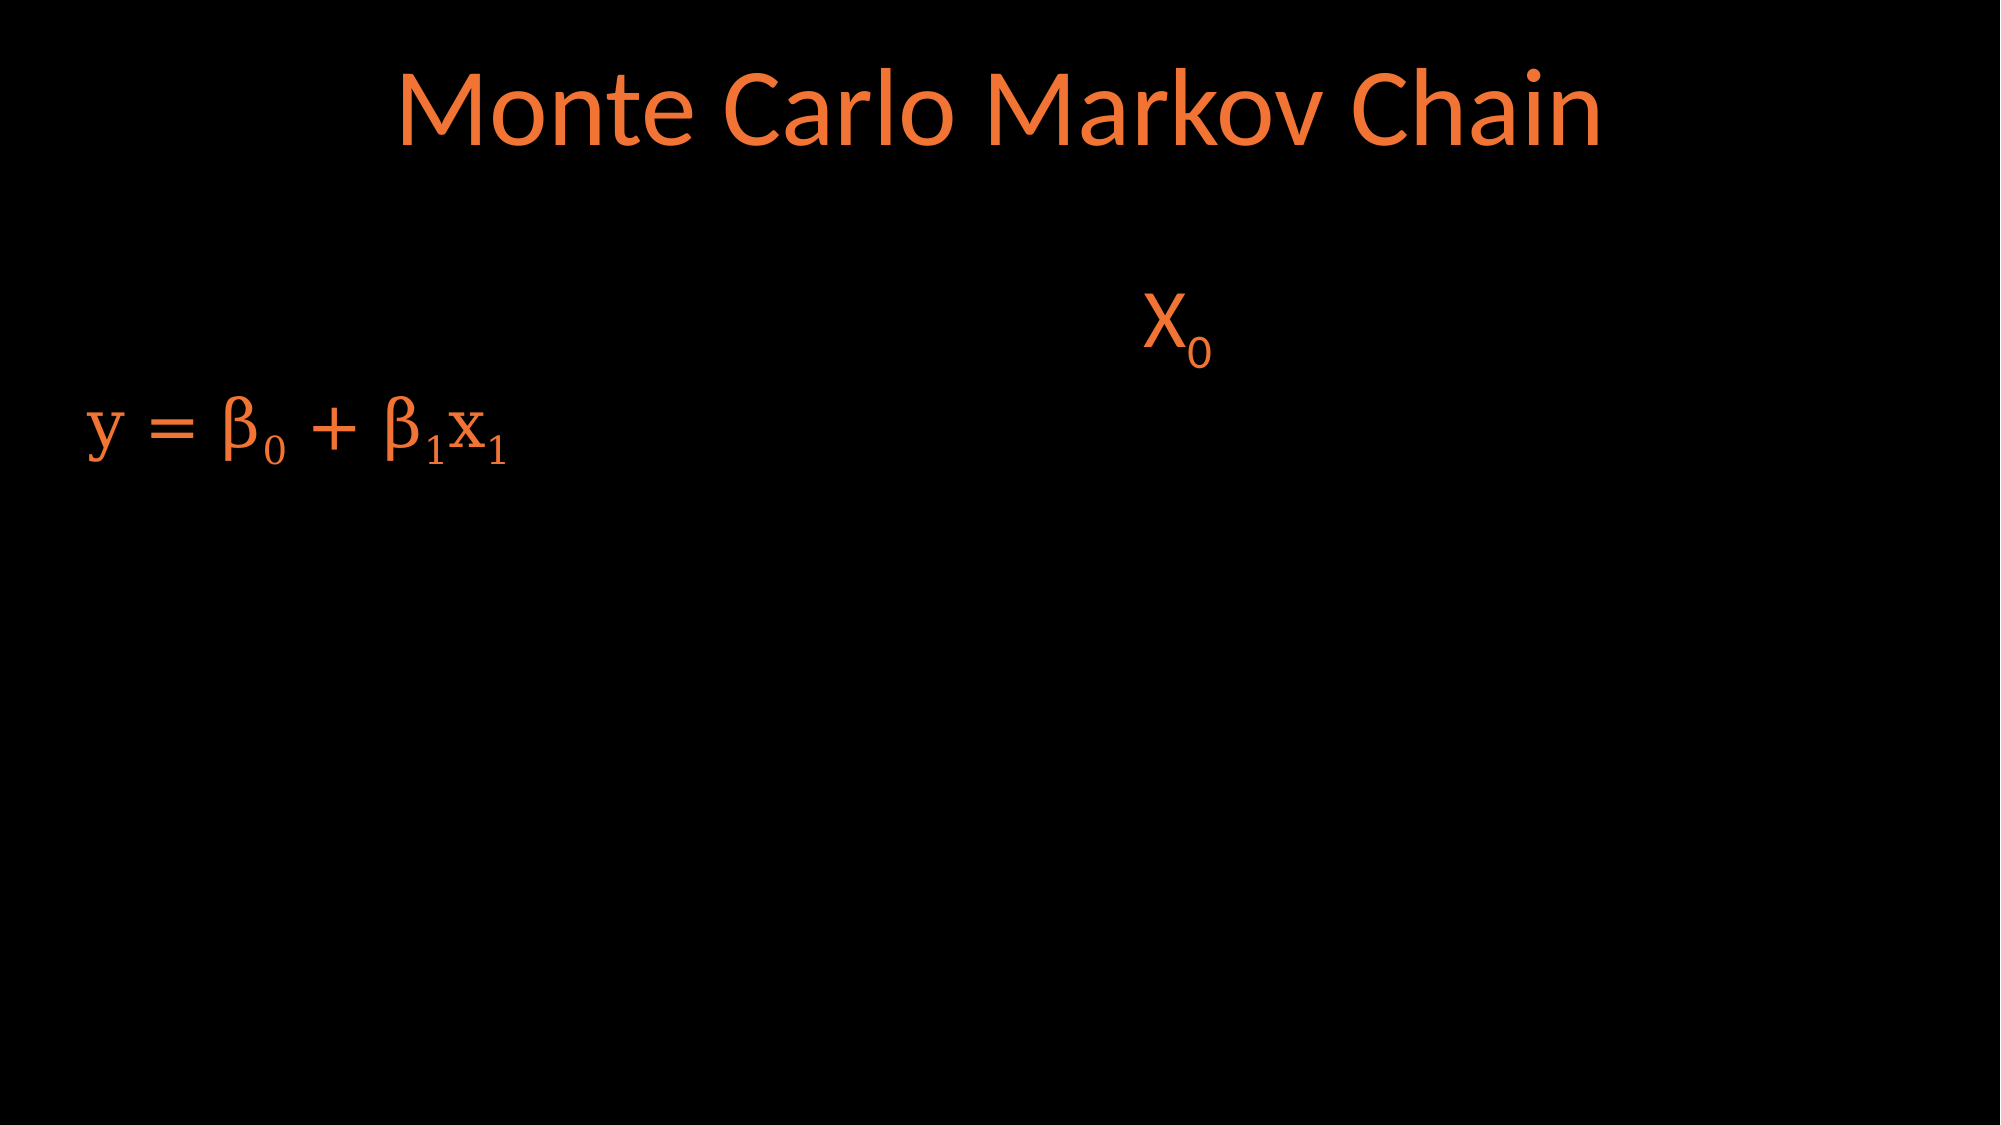

Monte Carlo Markov Chain
X0
y = β0 + β1x1